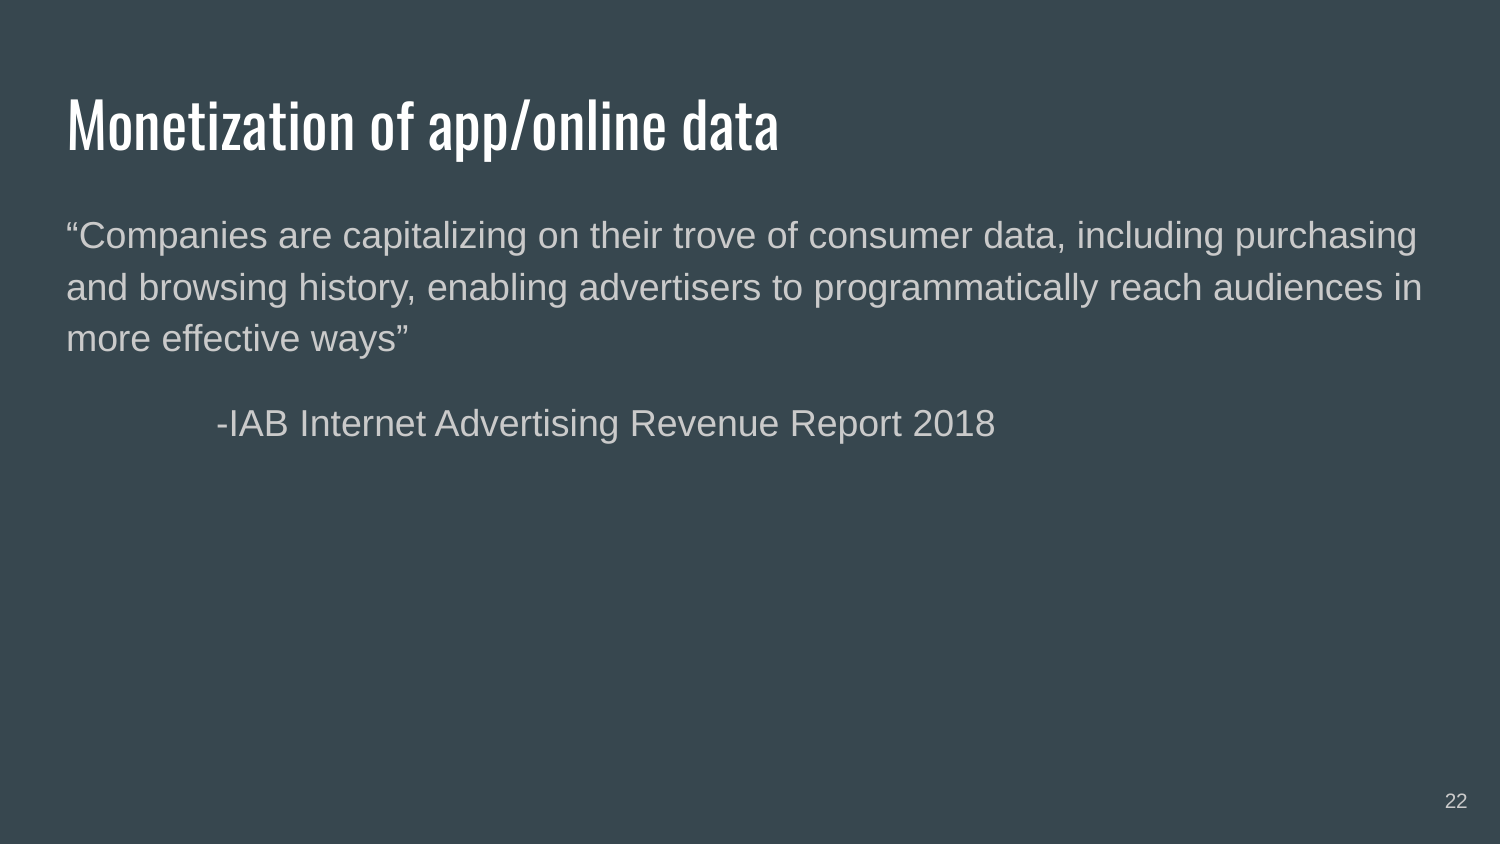

# Monetization of app/online data
“Companies are capitalizing on their trove of consumer data, including purchasing and browsing history, enabling advertisers to programmatically reach audiences in more effective ways”
	-IAB Internet Advertising Revenue Report 2018
22